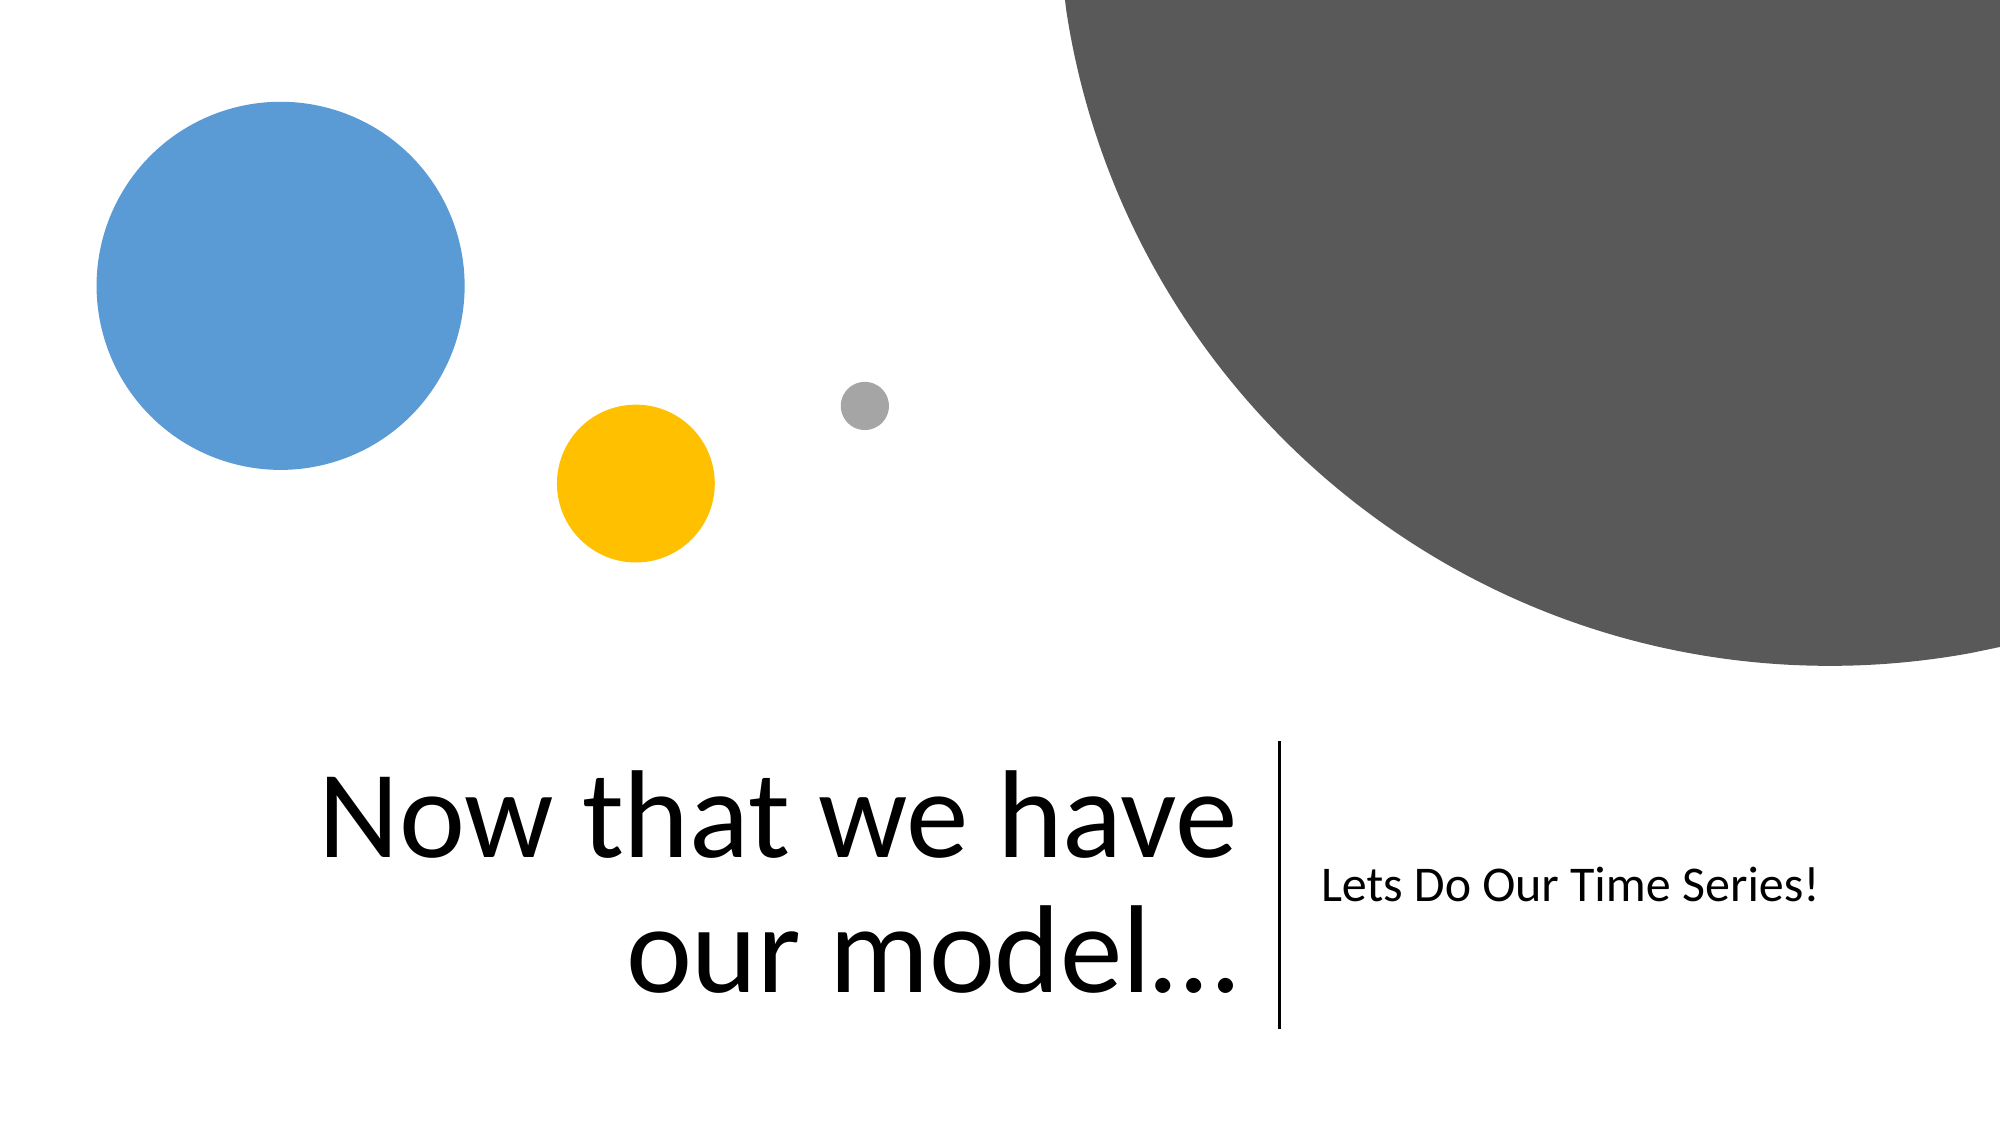

# Now that we have our model…
Lets Do Our Time Series!